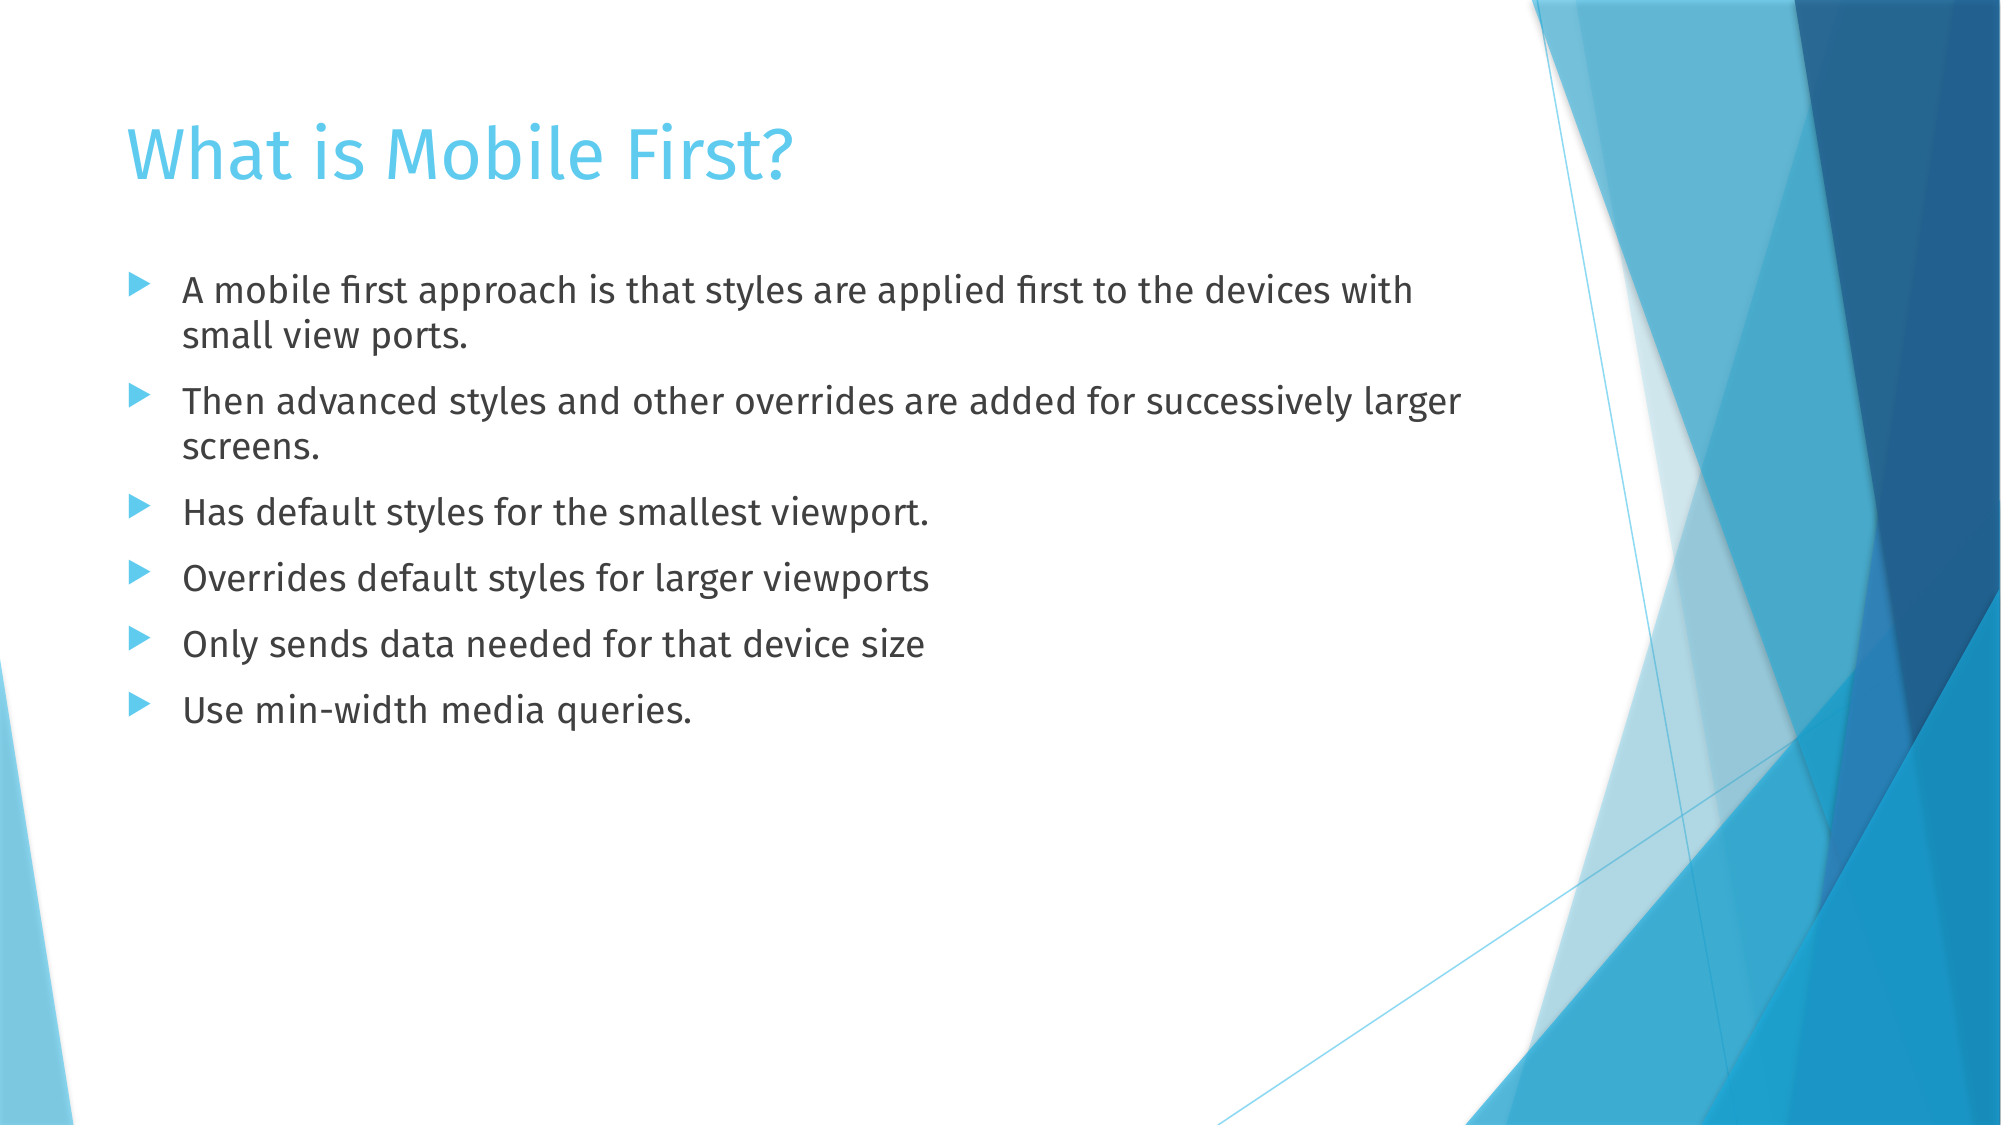

# What is Mobile First?
A mobile first approach is that styles are applied first to the devices with small view ports.
Then advanced styles and other overrides are added for successively larger screens.
Has default styles for the smallest viewport.
Overrides default styles for larger viewports
Only sends data needed for that device size
Use min-width media queries.